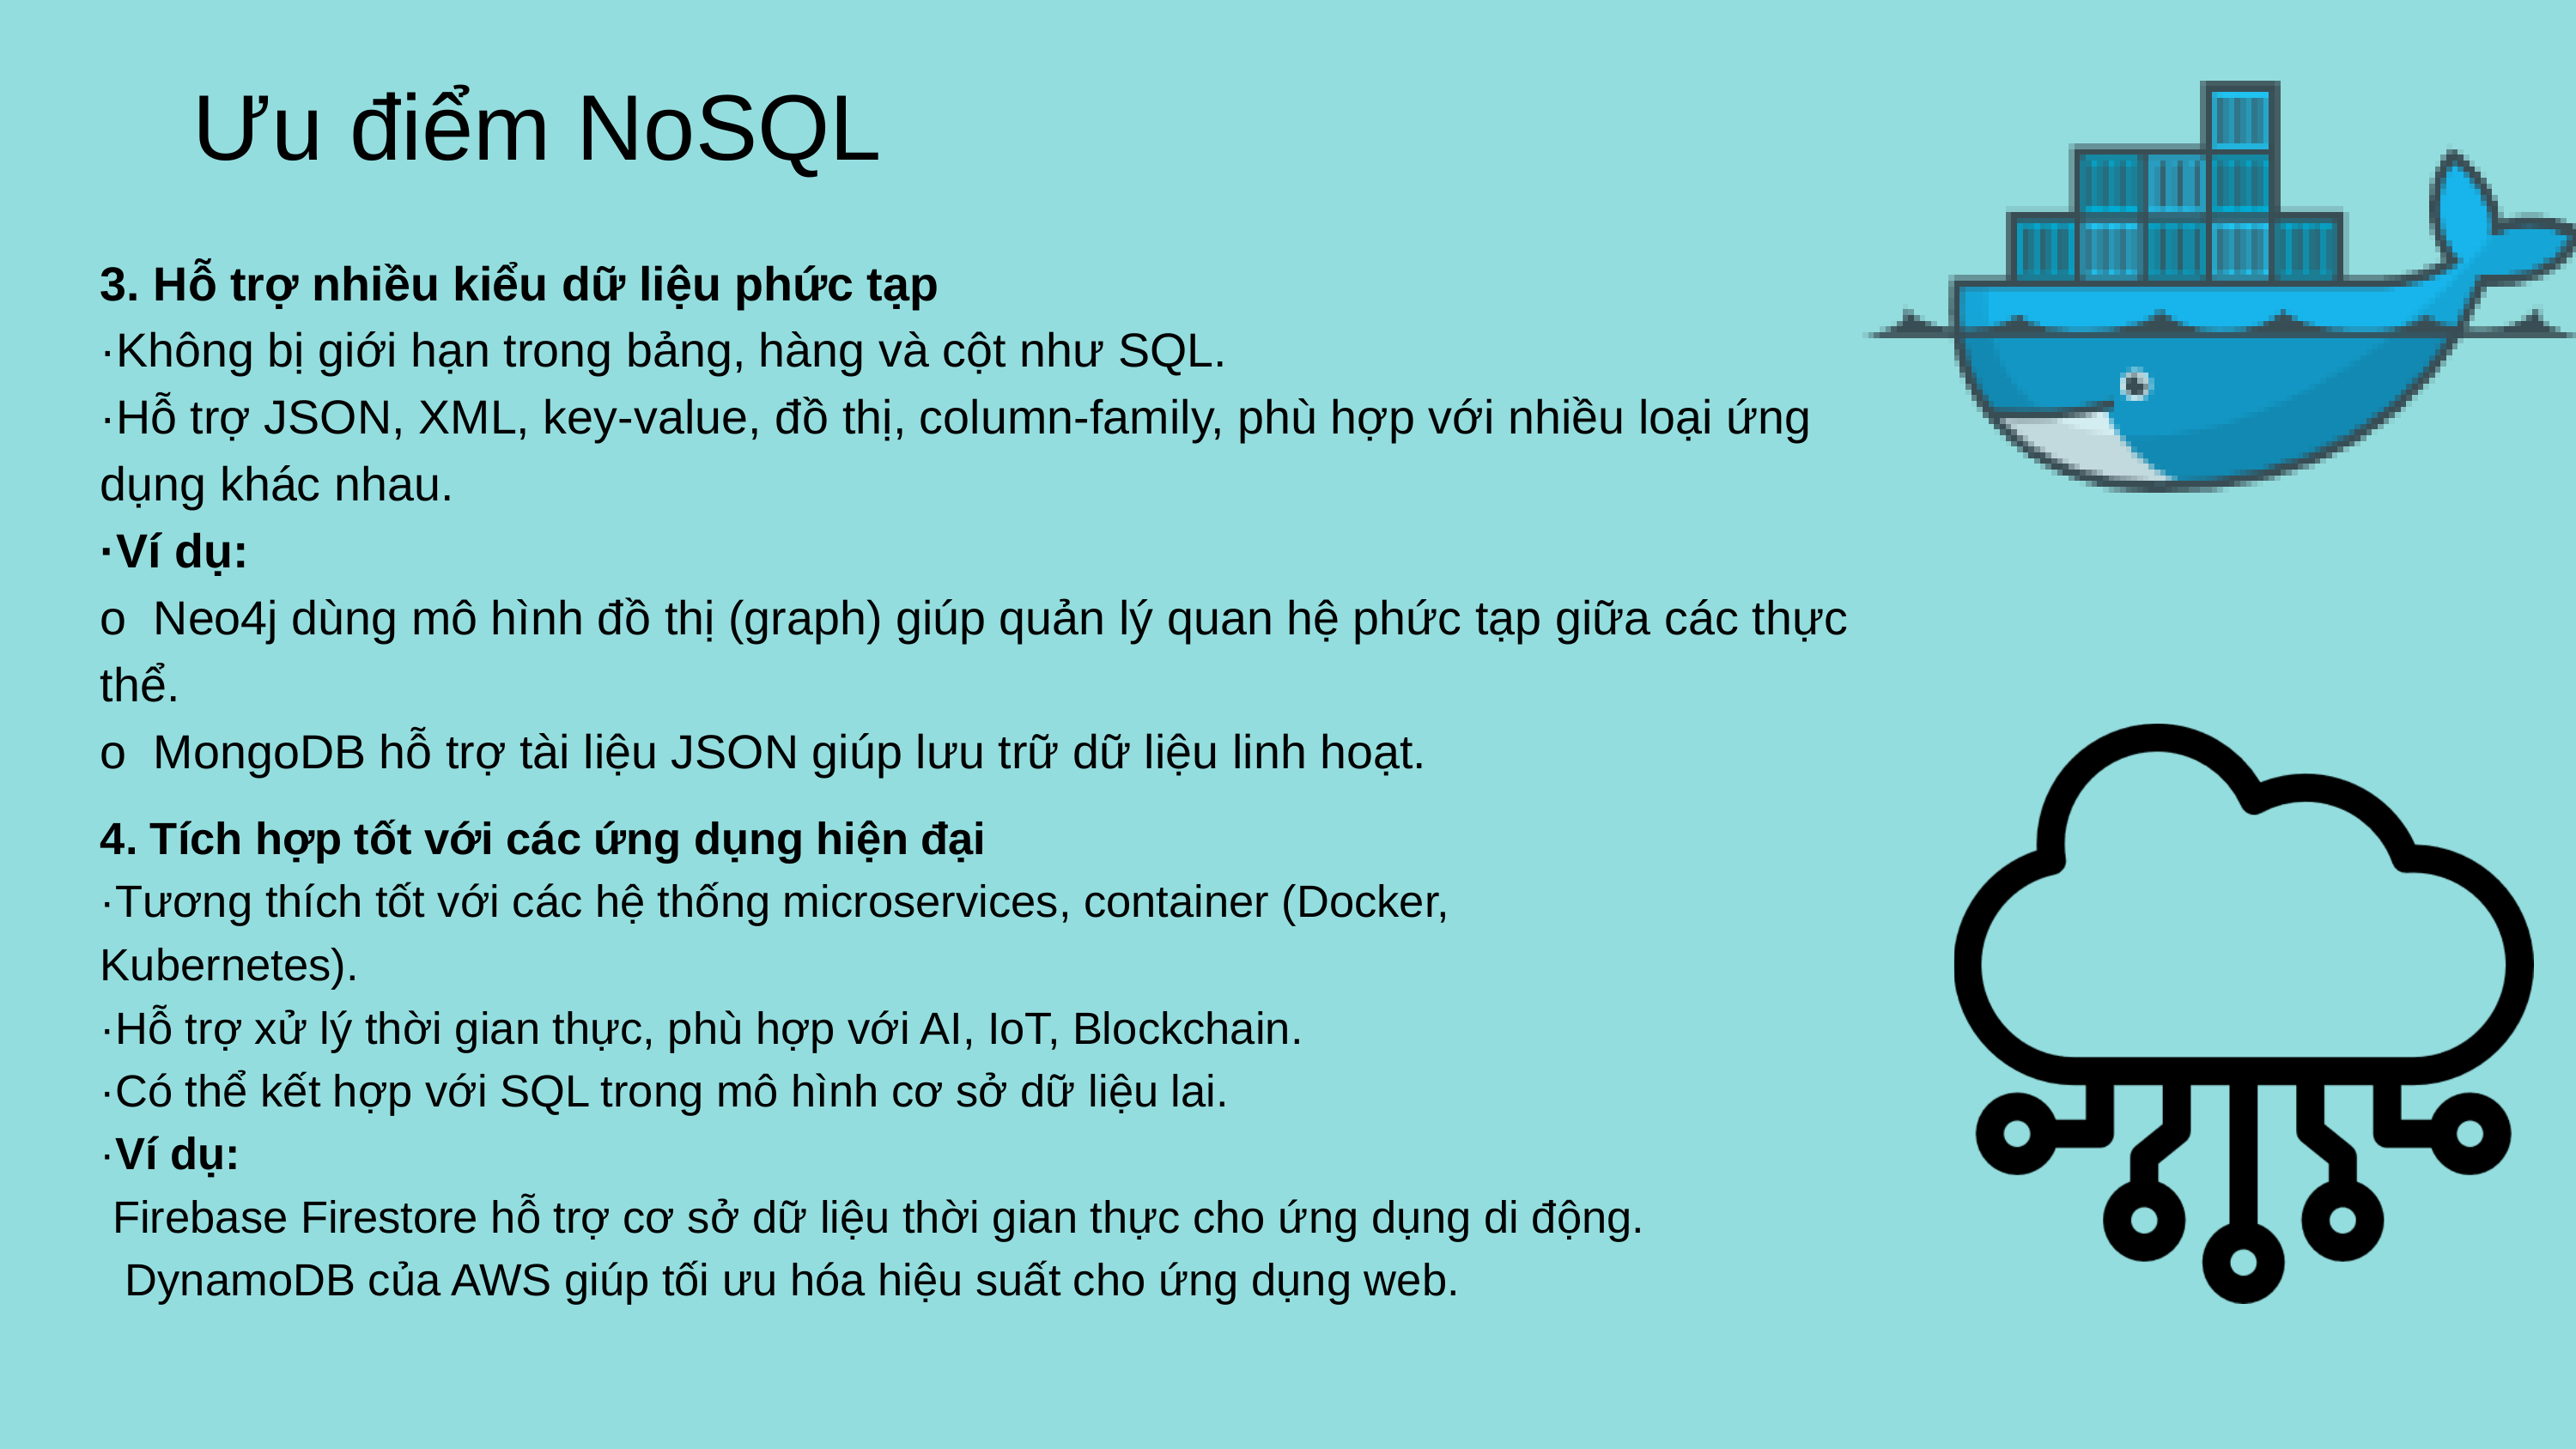

Ưu điểm NoSQL

3. Hỗ trợ nhiều kiểu dữ liệu phức tạp
·Không bị giới hạn trong bảng, hàng và cột như SQL.
·Hỗ trợ JSON, XML, key-value, đồ thị, column-family, phù hợp với nhiều loại ứng dụng khác nhau.
·Ví dụ:
o  Neo4j dùng mô hình đồ thị (graph) giúp quản lý quan hệ phức tạp giữa các thực thể.
o  MongoDB hỗ trợ tài liệu JSON giúp lưu trữ dữ liệu linh hoạt.

4. Tích hợp tốt với các ứng dụng hiện đại
·Tương thích tốt với các hệ thống microservices, container (Docker, Kubernetes).
·Hỗ trợ xử lý thời gian thực, phù hợp với AI, IoT, Blockchain.
·Có thể kết hợp với SQL trong mô hình cơ sở dữ liệu lai.
·Ví dụ:
 Firebase Firestore hỗ trợ cơ sở dữ liệu thời gian thực cho ứng dụng di động.
  DynamoDB của AWS giúp tối ưu hóa hiệu suất cho ứng dụng web.